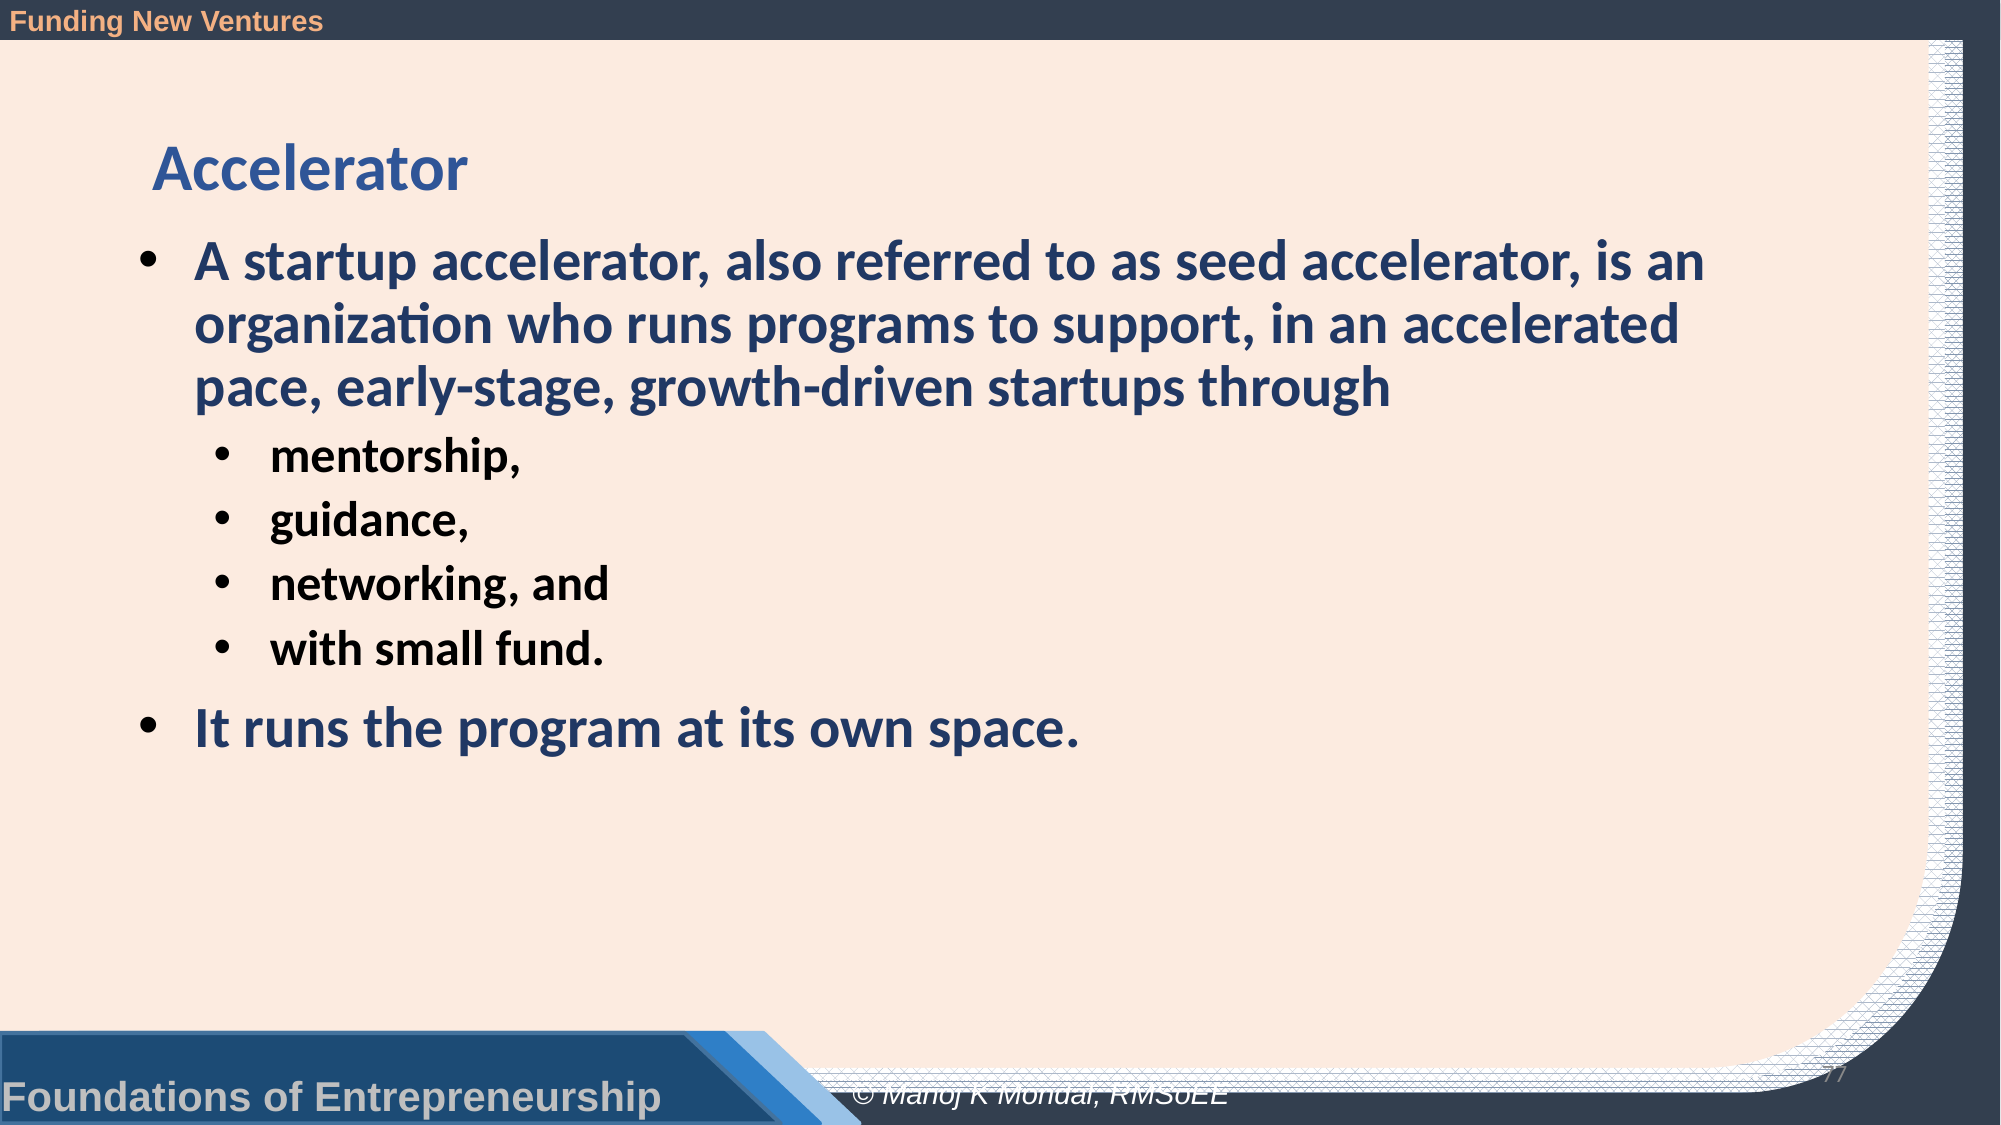

# Accelerator
A startup accelerator, also referred to as seed accelerator, is an organization who runs programs to support, in an accelerated pace, early-stage, growth-driven startups through
mentorship,
guidance,
networking, and
with small fund.
It runs the program at its own space.
77